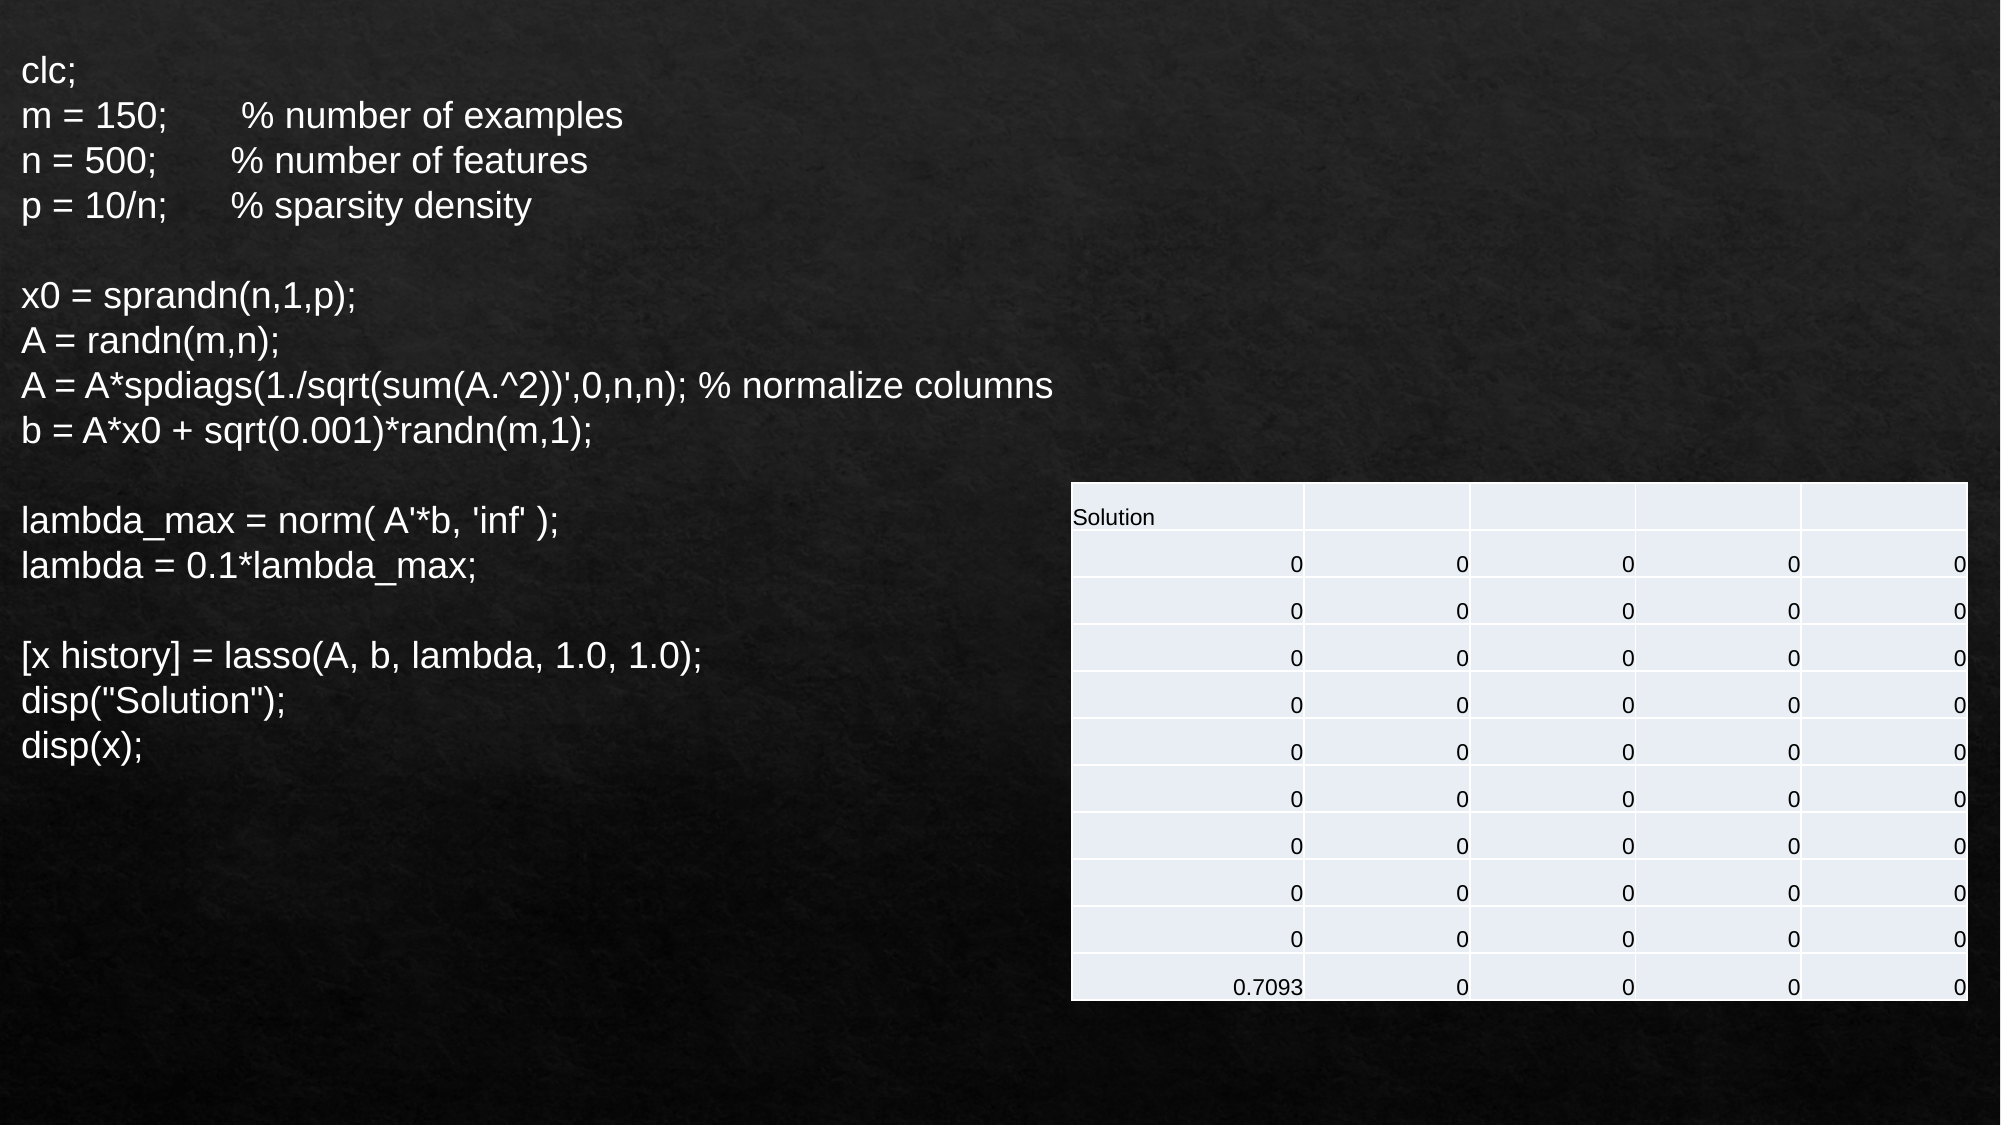

clc;
m = 150;       % number of examples
n = 500;       % number of features
p = 10/n;      % sparsity density

x0 = sprandn(n,1,p);
A = randn(m,n);
A = A*spdiags(1./sqrt(sum(A.^2))',0,n,n); % normalize columns
b = A*x0 + sqrt(0.001)*randn(m,1);

lambda_max = norm( A'*b, 'inf' );
lambda = 0.1*lambda_max;

[x history] = lasso(A, b, lambda, 1.0, 1.0);
disp("Solution");
disp(x);
| Solution |  |  |  |  |
| --- | --- | --- | --- | --- |
| 0 | 0 | 0 | 0 | 0 |
| 0 | 0 | 0 | 0 | 0 |
| 0 | 0 | 0 | 0 | 0 |
| 0 | 0 | 0 | 0 | 0 |
| 0 | 0 | 0 | 0 | 0 |
| 0 | 0 | 0 | 0 | 0 |
| 0 | 0 | 0 | 0 | 0 |
| 0 | 0 | 0 | 0 | 0 |
| 0 | 0 | 0 | 0 | 0 |
| 0.7093 | 0 | 0 | 0 | 0 |